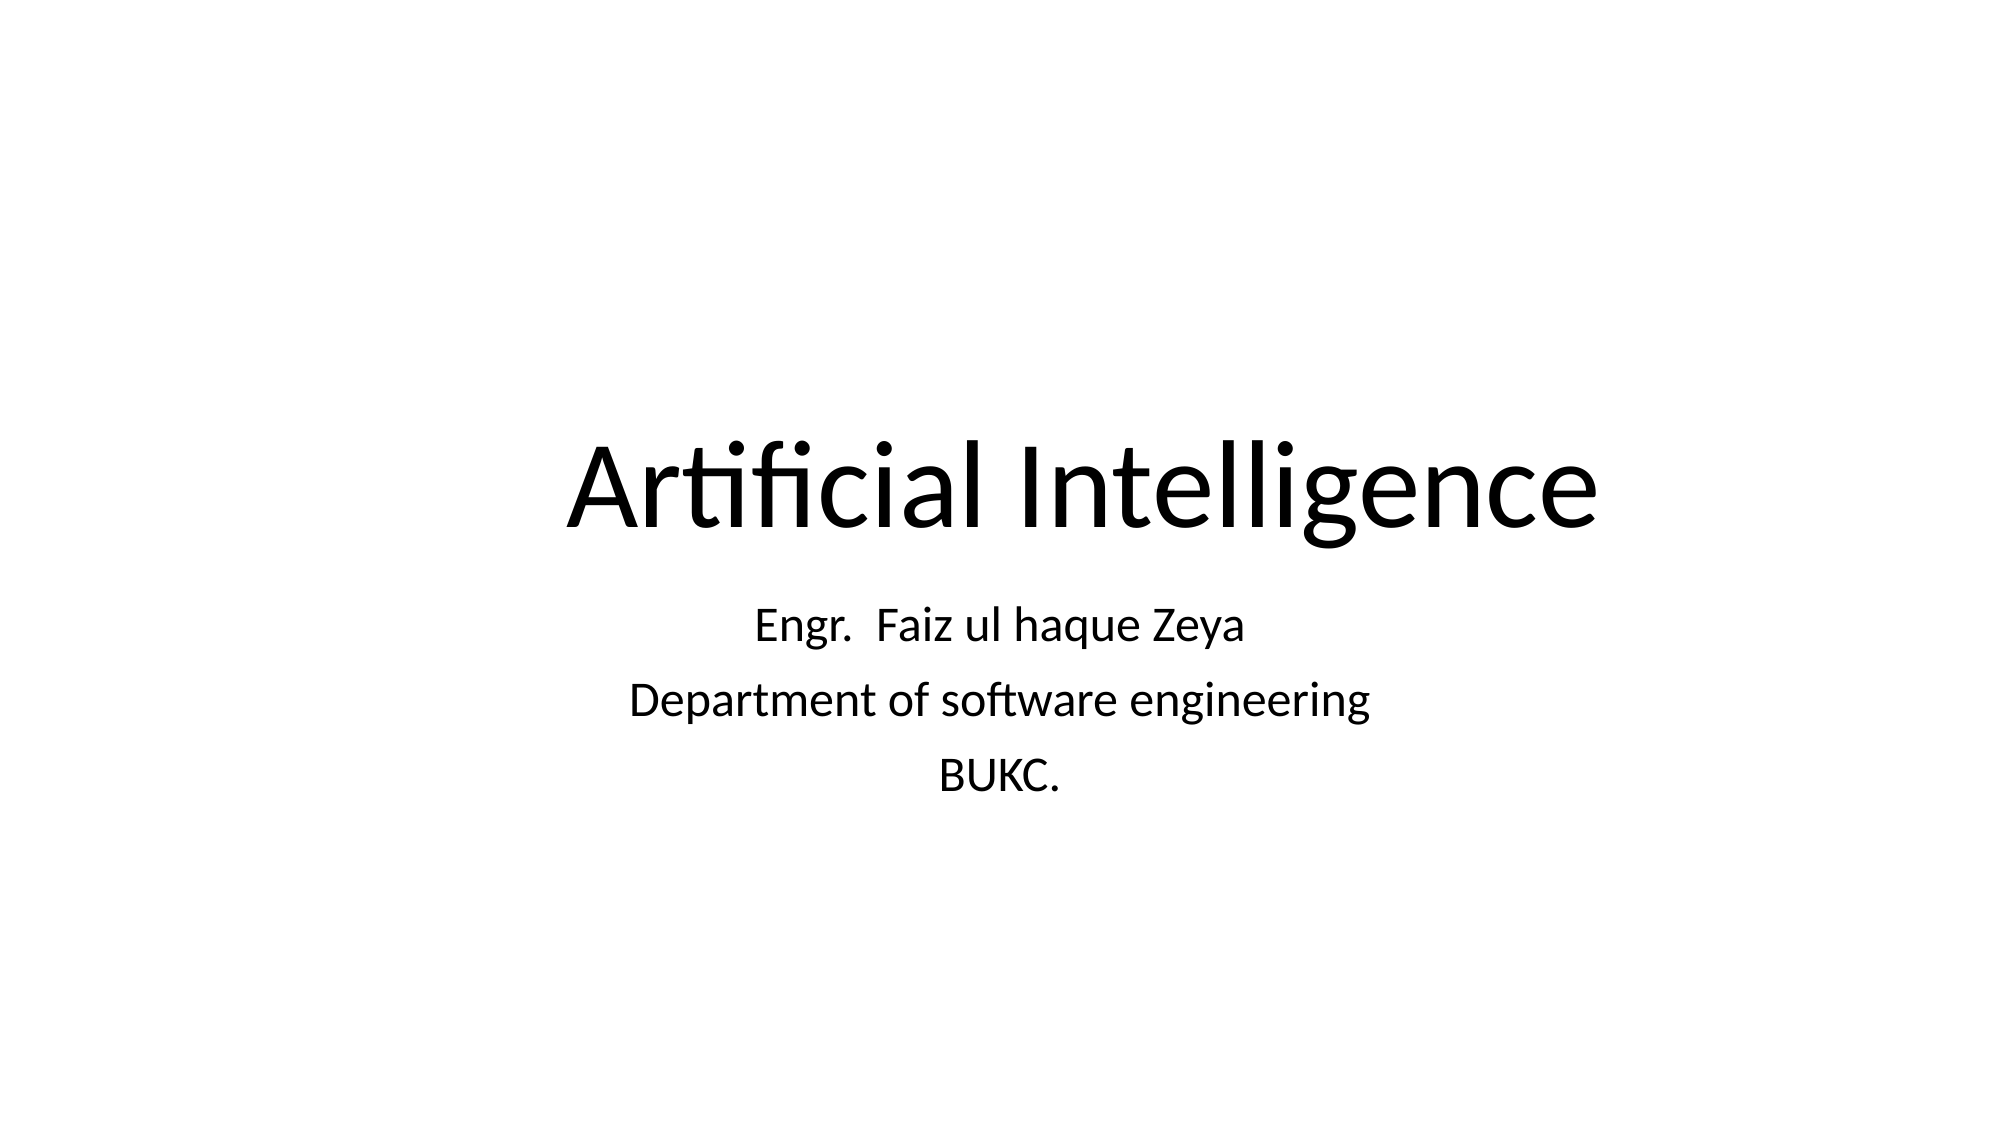

# Artificial Intelligence
Engr.  Faiz ul haque Zeya
Department of software engineering
BUKC.